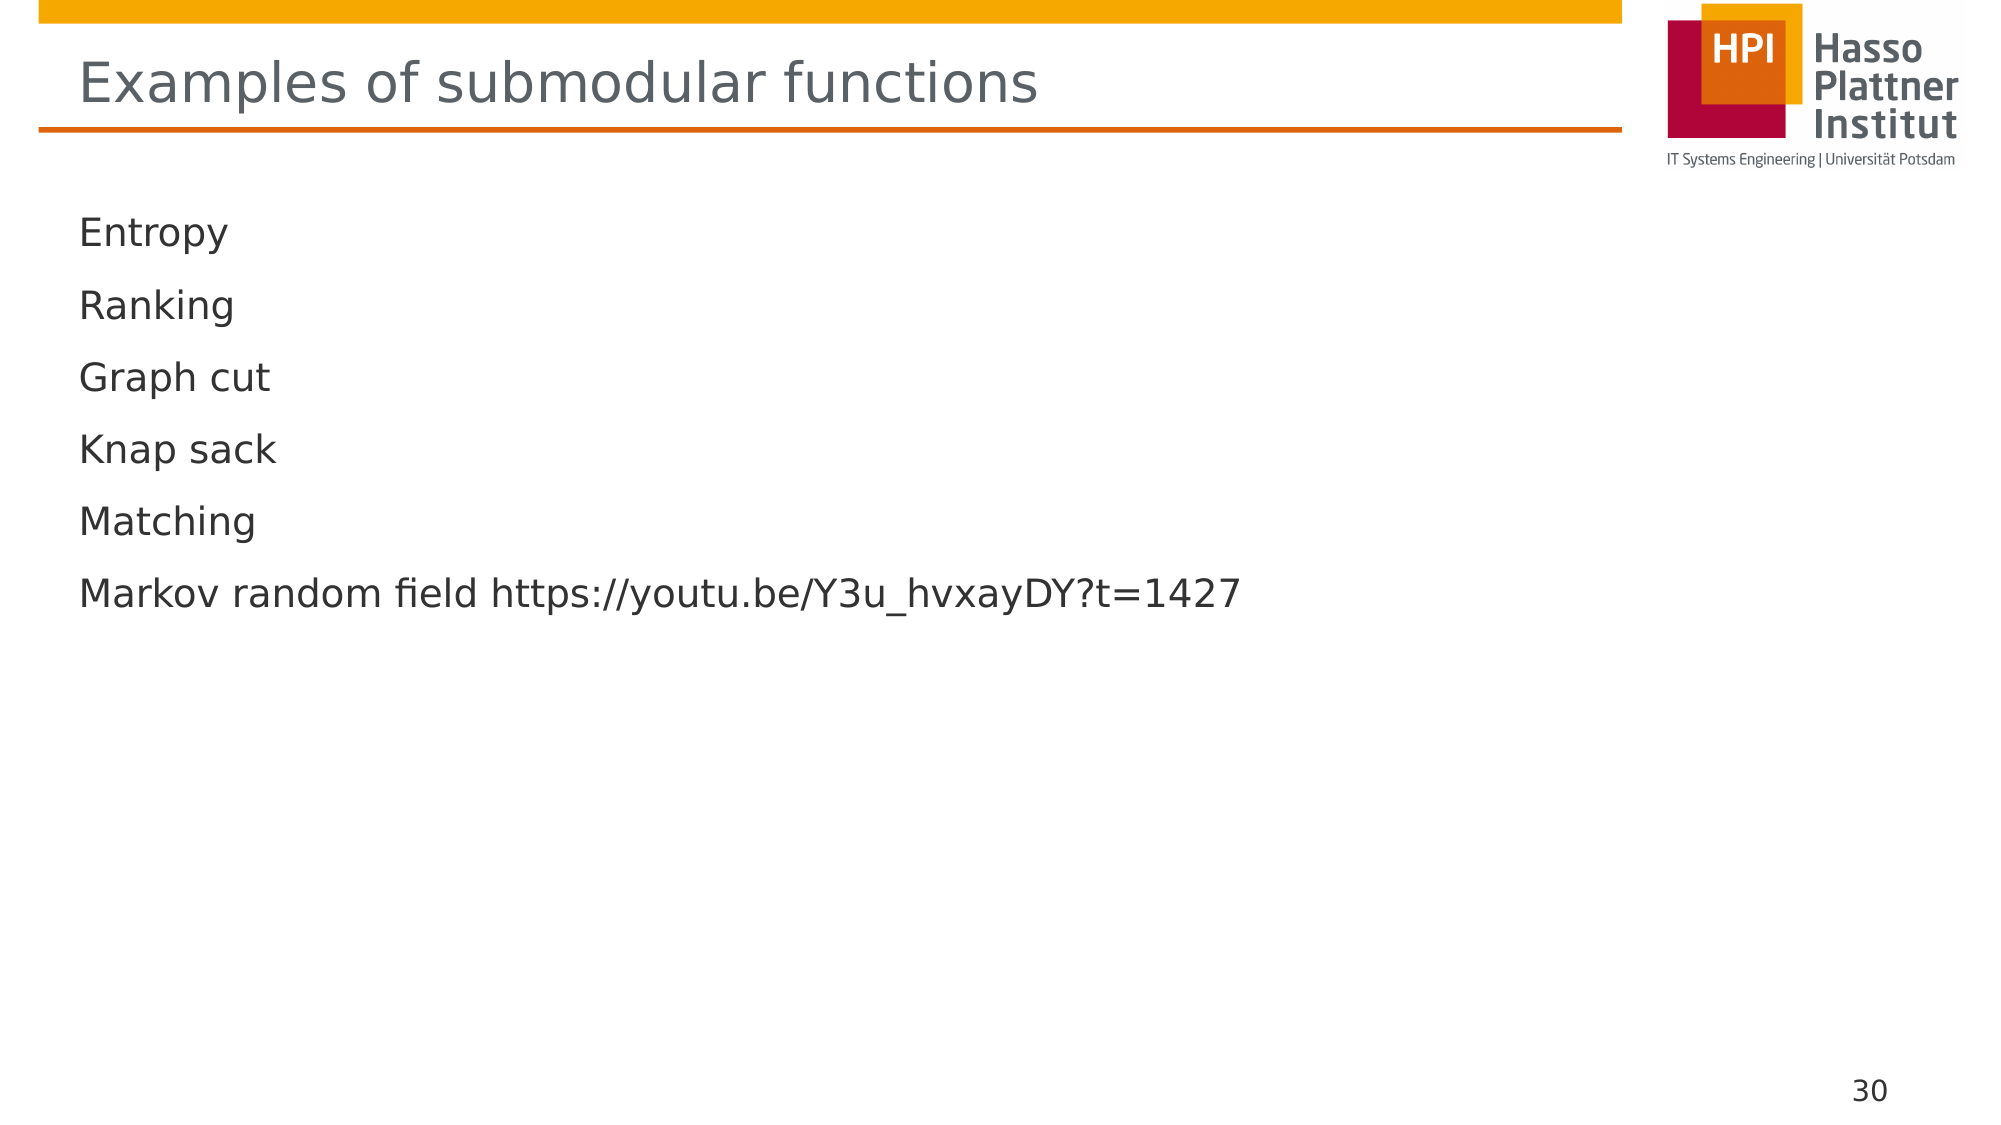

# Examples of submodular functions
Entropy
Ranking
Graph cut
Knap sack
Matching
Markov random field https://youtu.be/Y3u_hvxayDY?t=1427
30